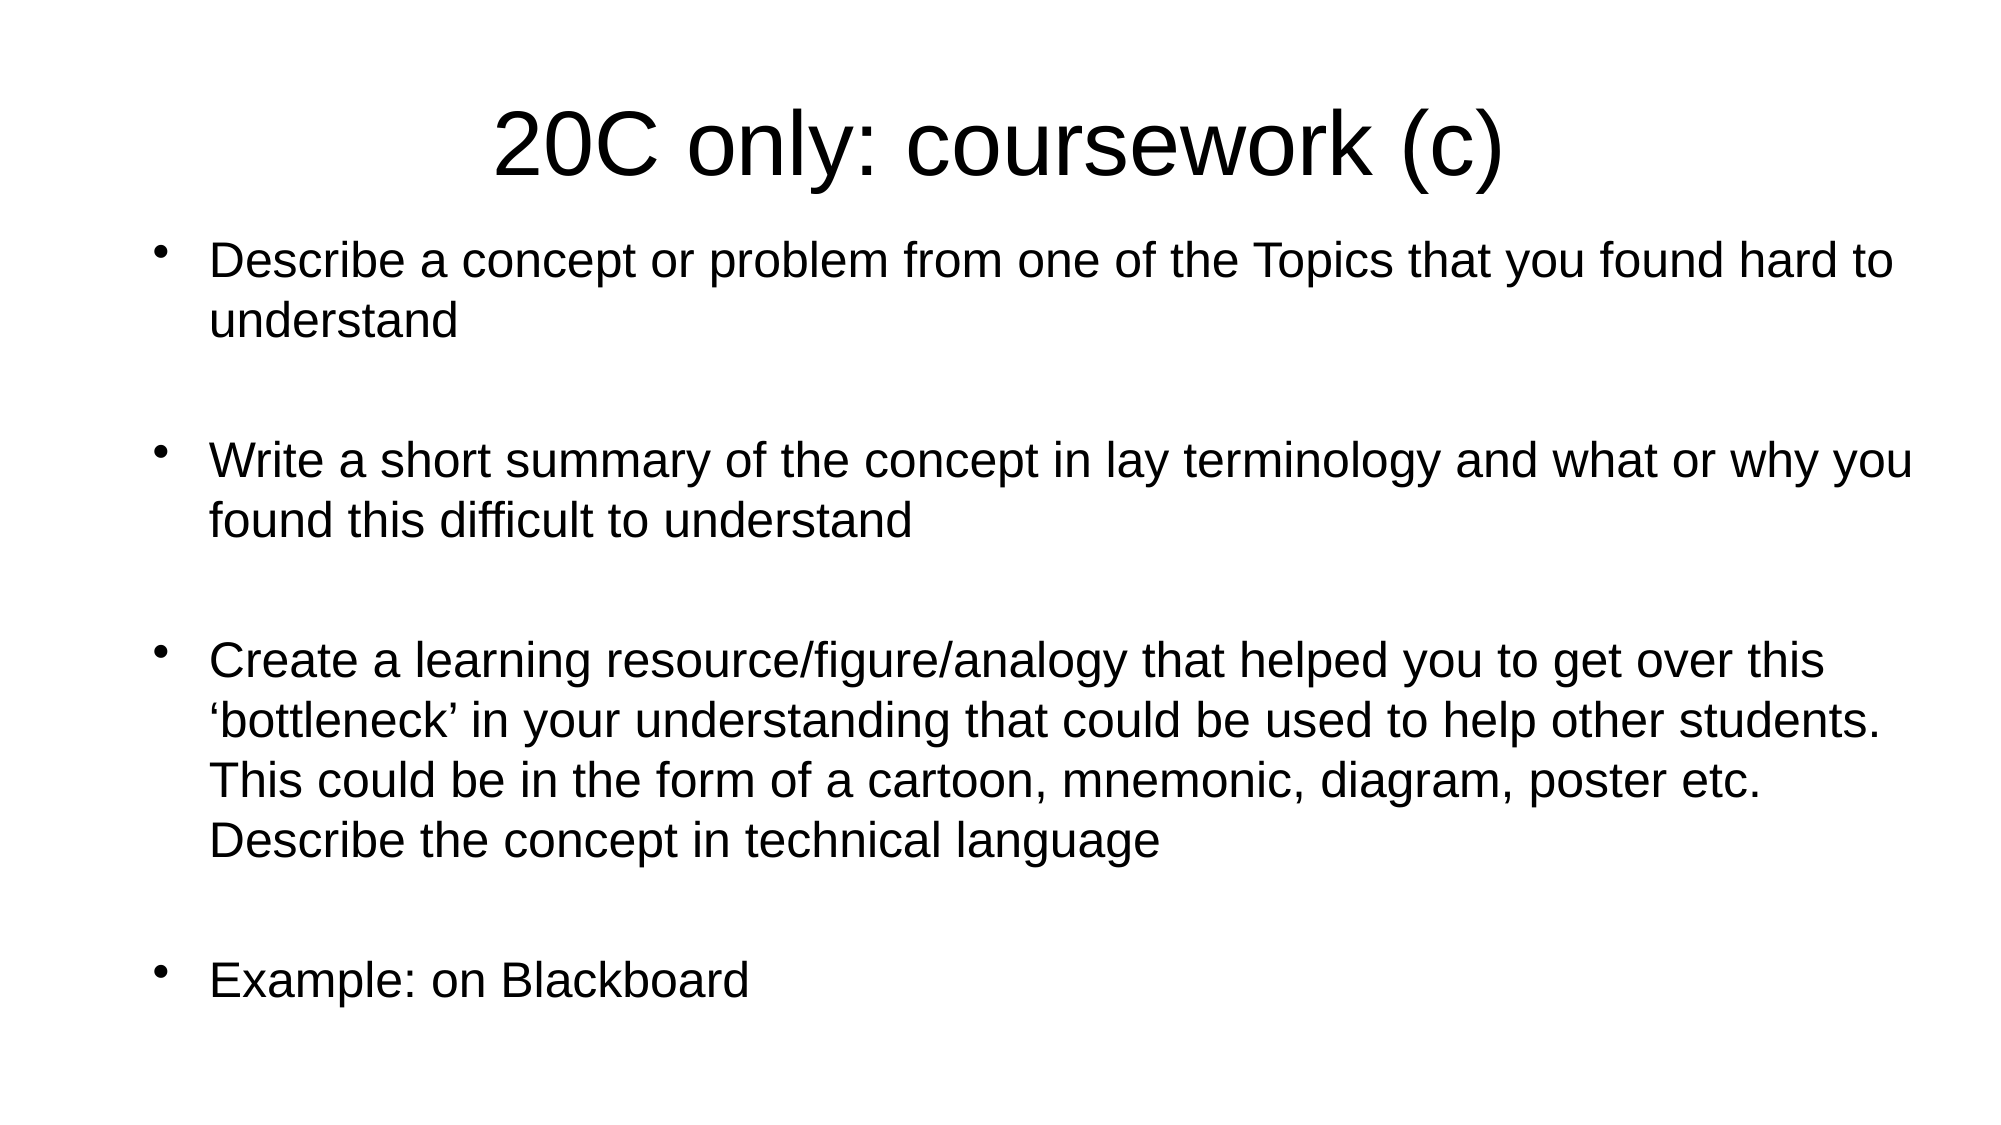

# 20C only: coursework (c)
Describe a concept or problem from one of the Topics that you found hard to understand

Write a short summary of the concept in lay terminology and what or why you found this difficult to understand

Create a learning resource/figure/analogy that helped you to get over this ‘bottleneck’ in your understanding that could be used to help other students.  This could be in the form of a cartoon, mnemonic, diagram, poster etc. Describe the concept in technical language

Example: on Blackboard